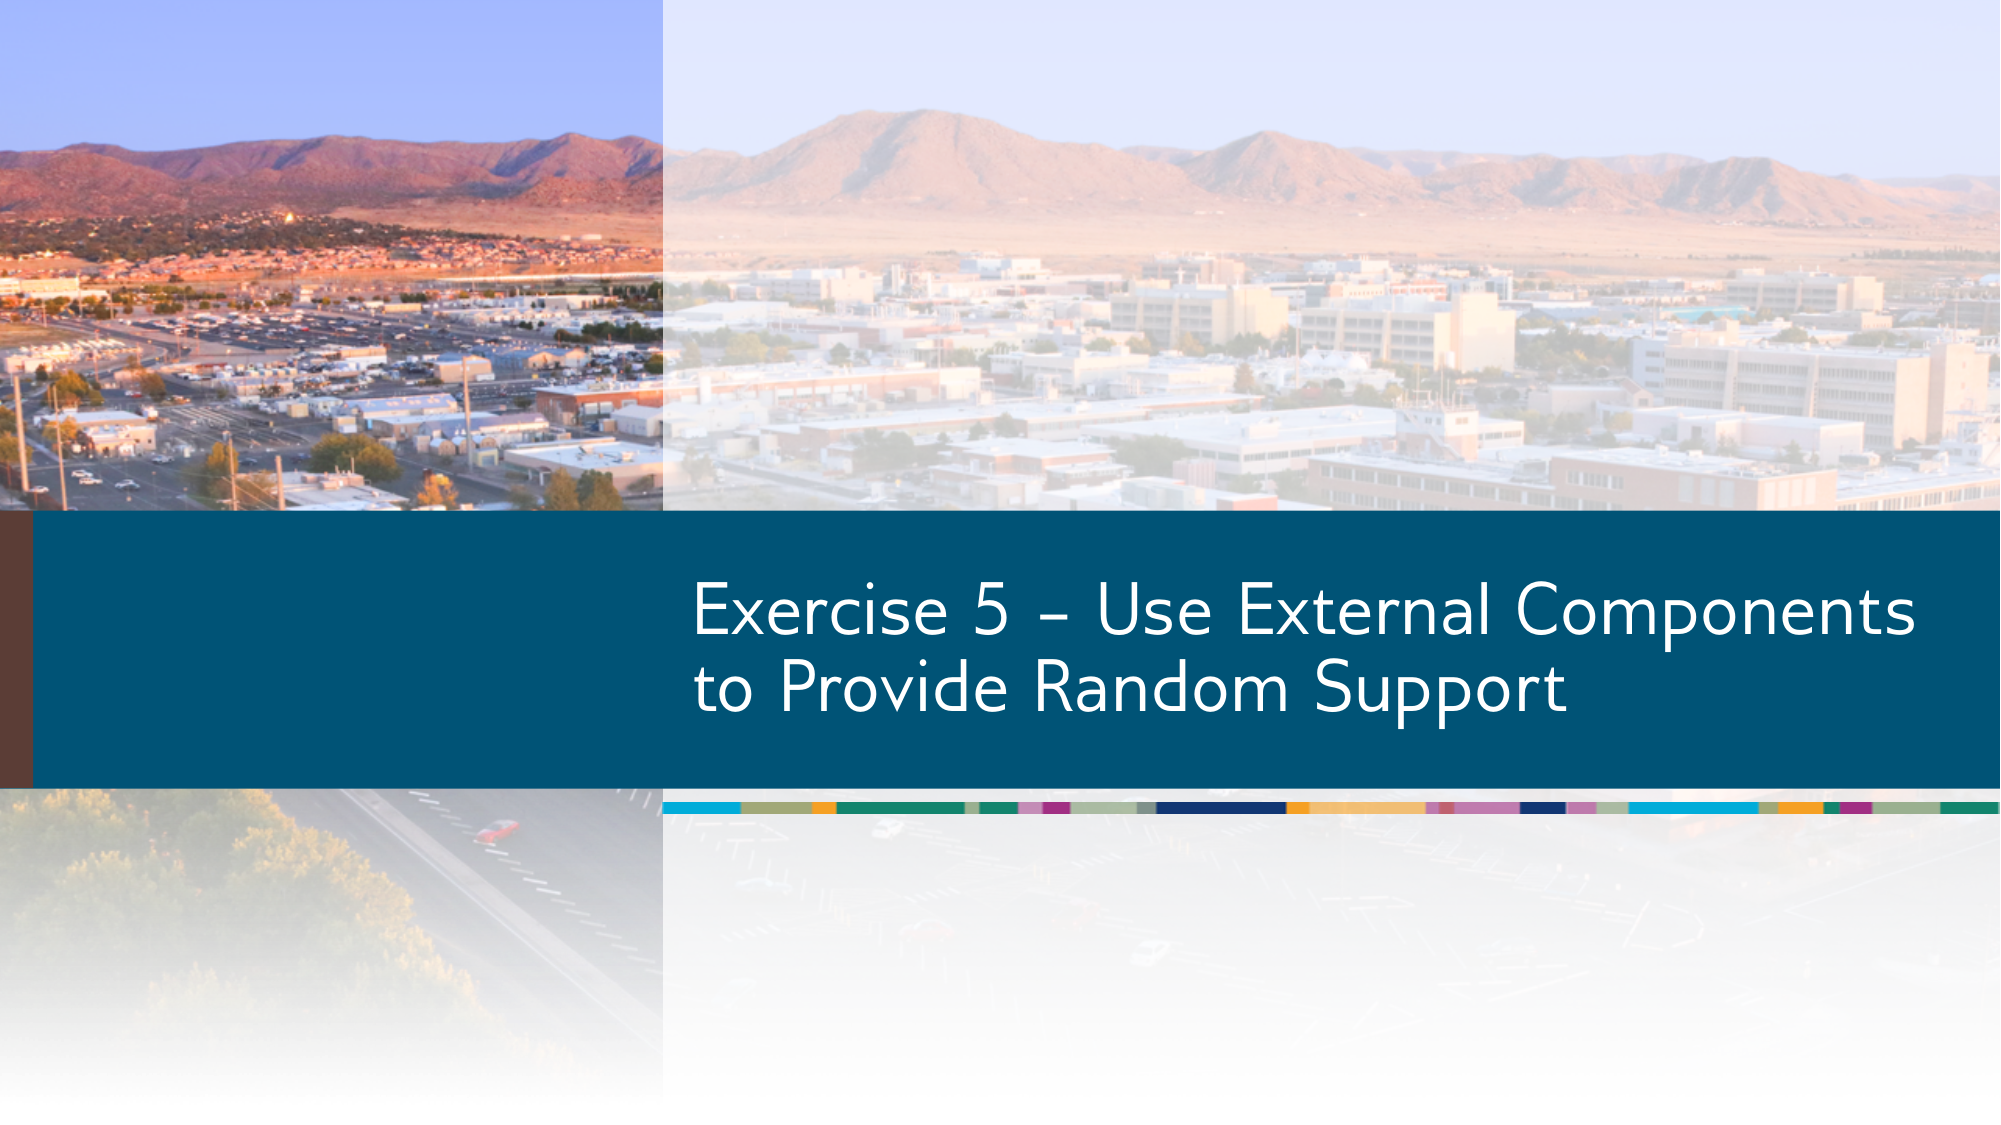

# Exercise 5 – Use External Components to Provide Random Support